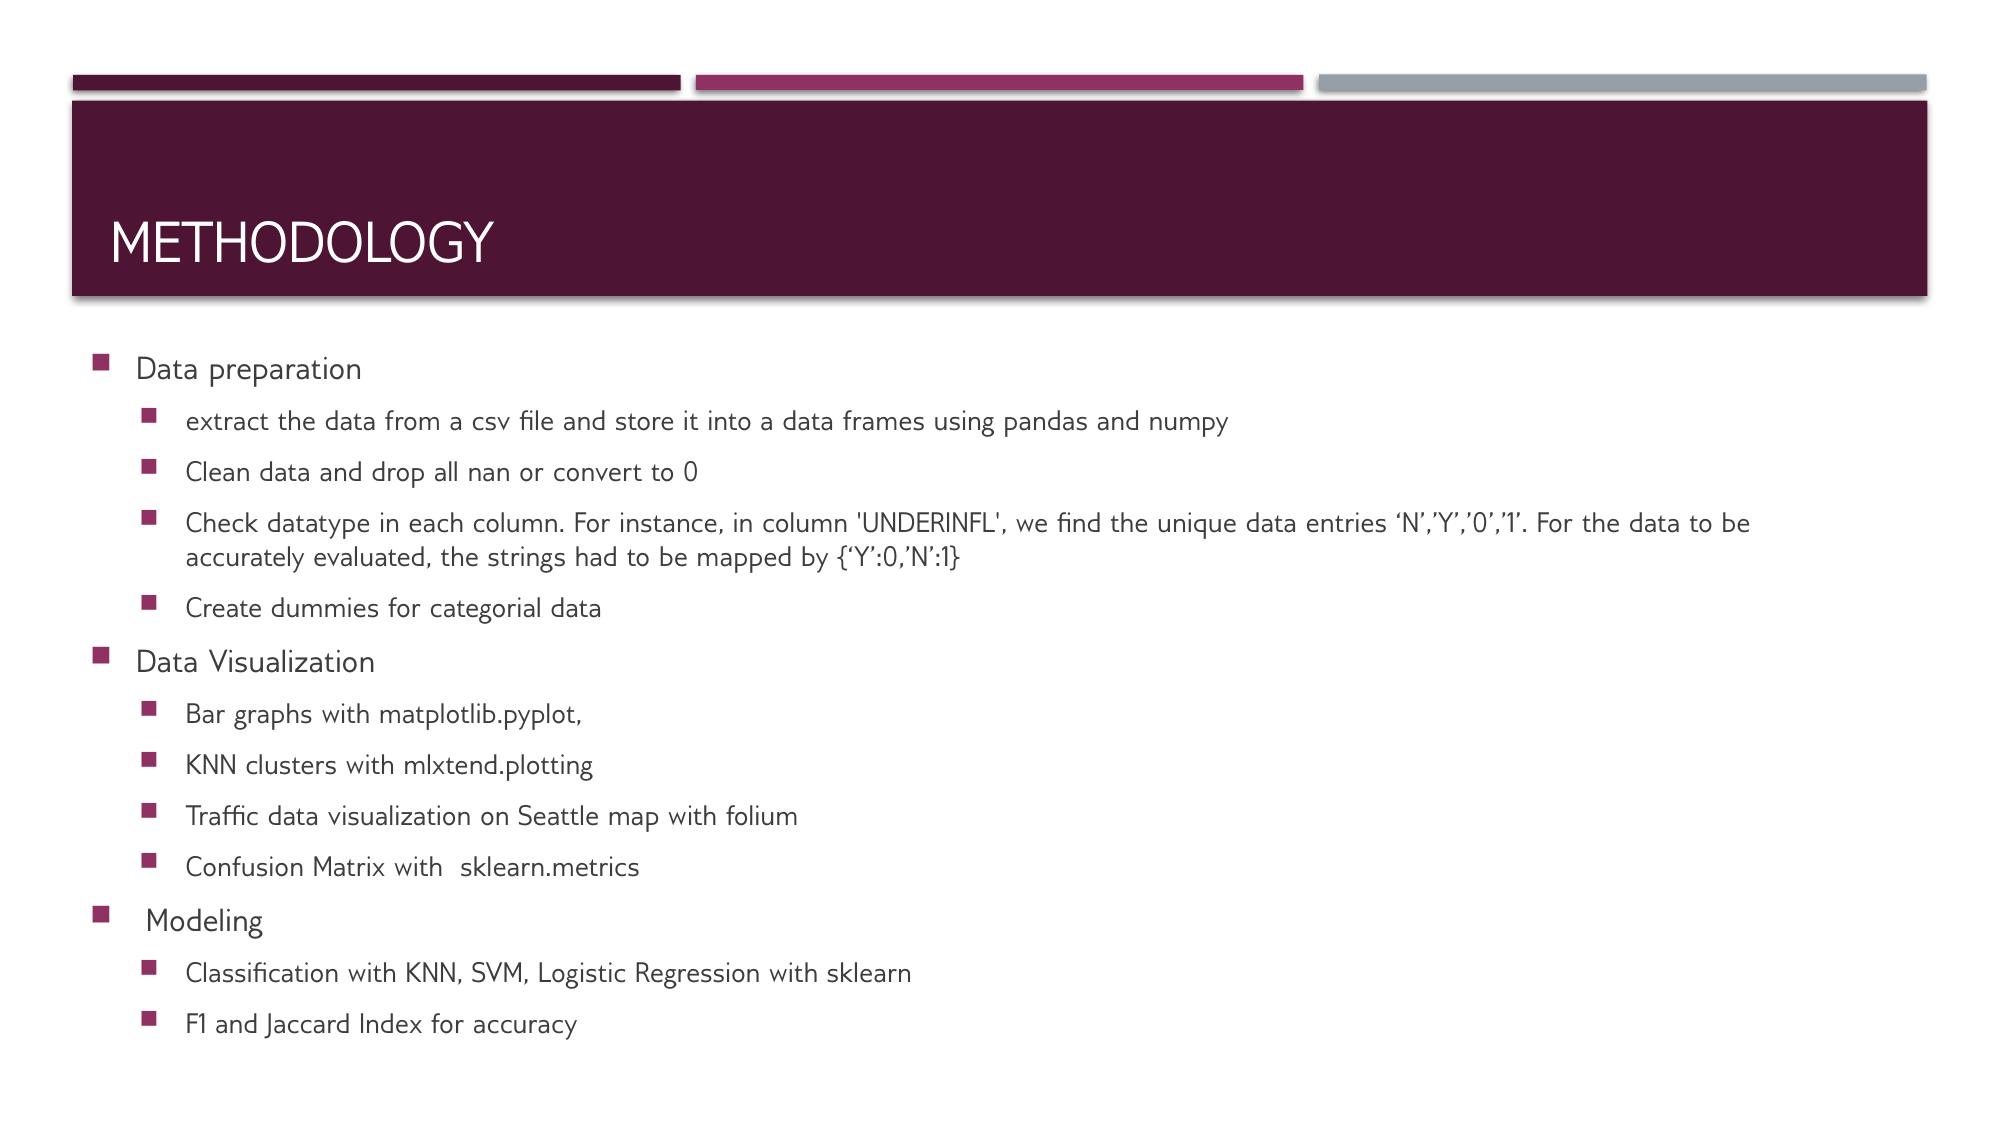

# Methodology

Data preparation
extract the data from a csv file and store it into a data frames using pandas and numpy
Clean data and drop all nan or convert to 0
Check datatype in each column. For instance, in column 'UNDERINFL', we find the unique data entries ‘N’,’Y’,’0’,’1’. For the data to be accurately evaluated, the strings had to be mapped by {‘Y’:0,’N’:1}
Create dummies for categorial data
Data Visualization
Bar graphs with matplotlib.pyplot,
KNN clusters with mlxtend.plotting
Traffic data visualization on Seattle map with folium
Confusion Matrix with  sklearn.metrics
 Modeling
Classification with KNN, SVM, Logistic Regression with sklearn
F1 and Jaccard Index for accuracy